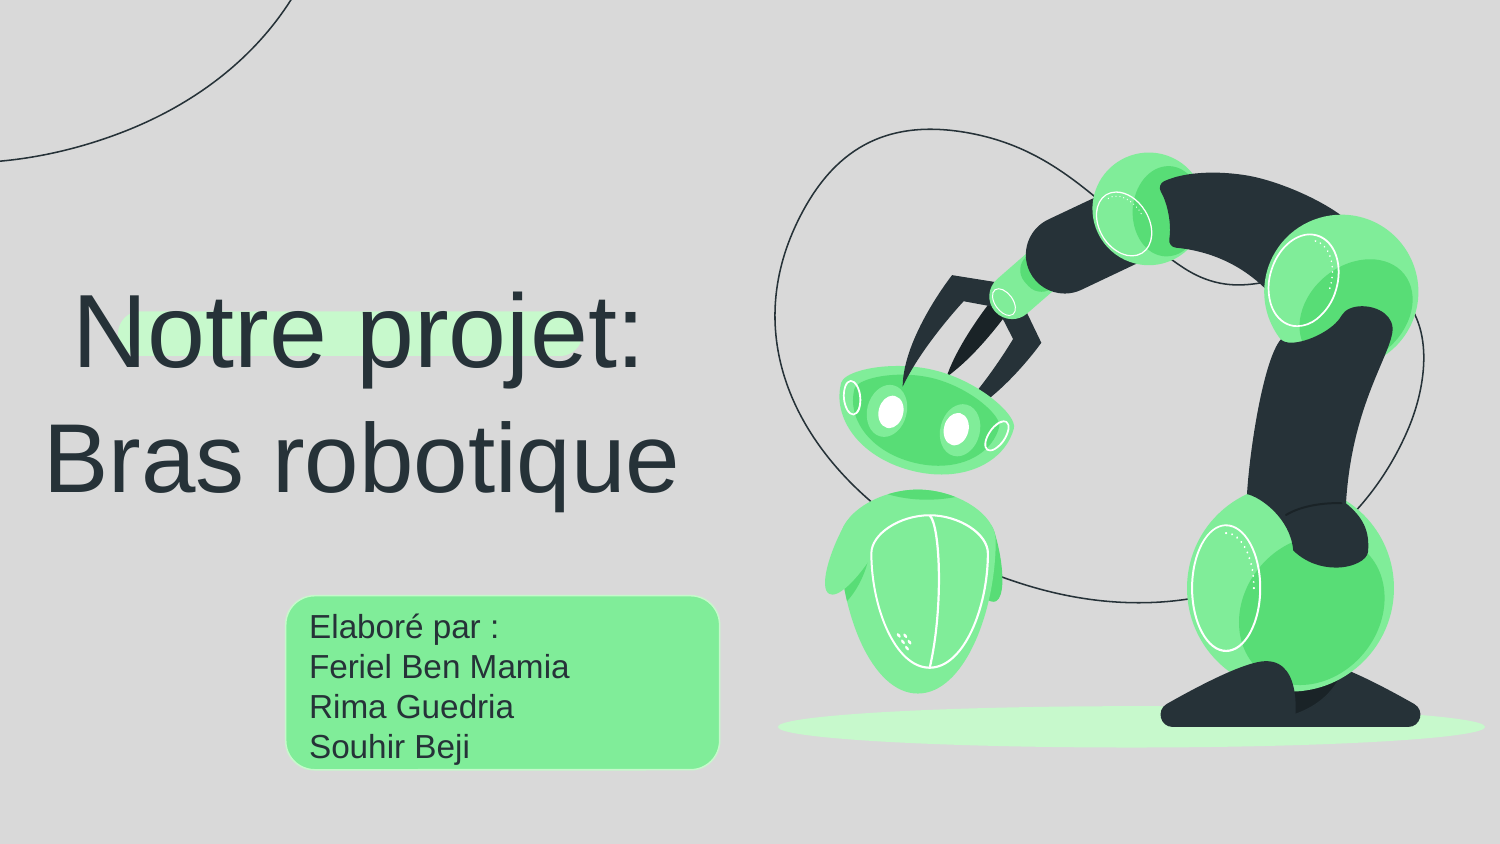

# Notre projet:
Bras robotique

Elaboré par :
Feriel Ben Mamia
Rima Guedria
Souhir Beji